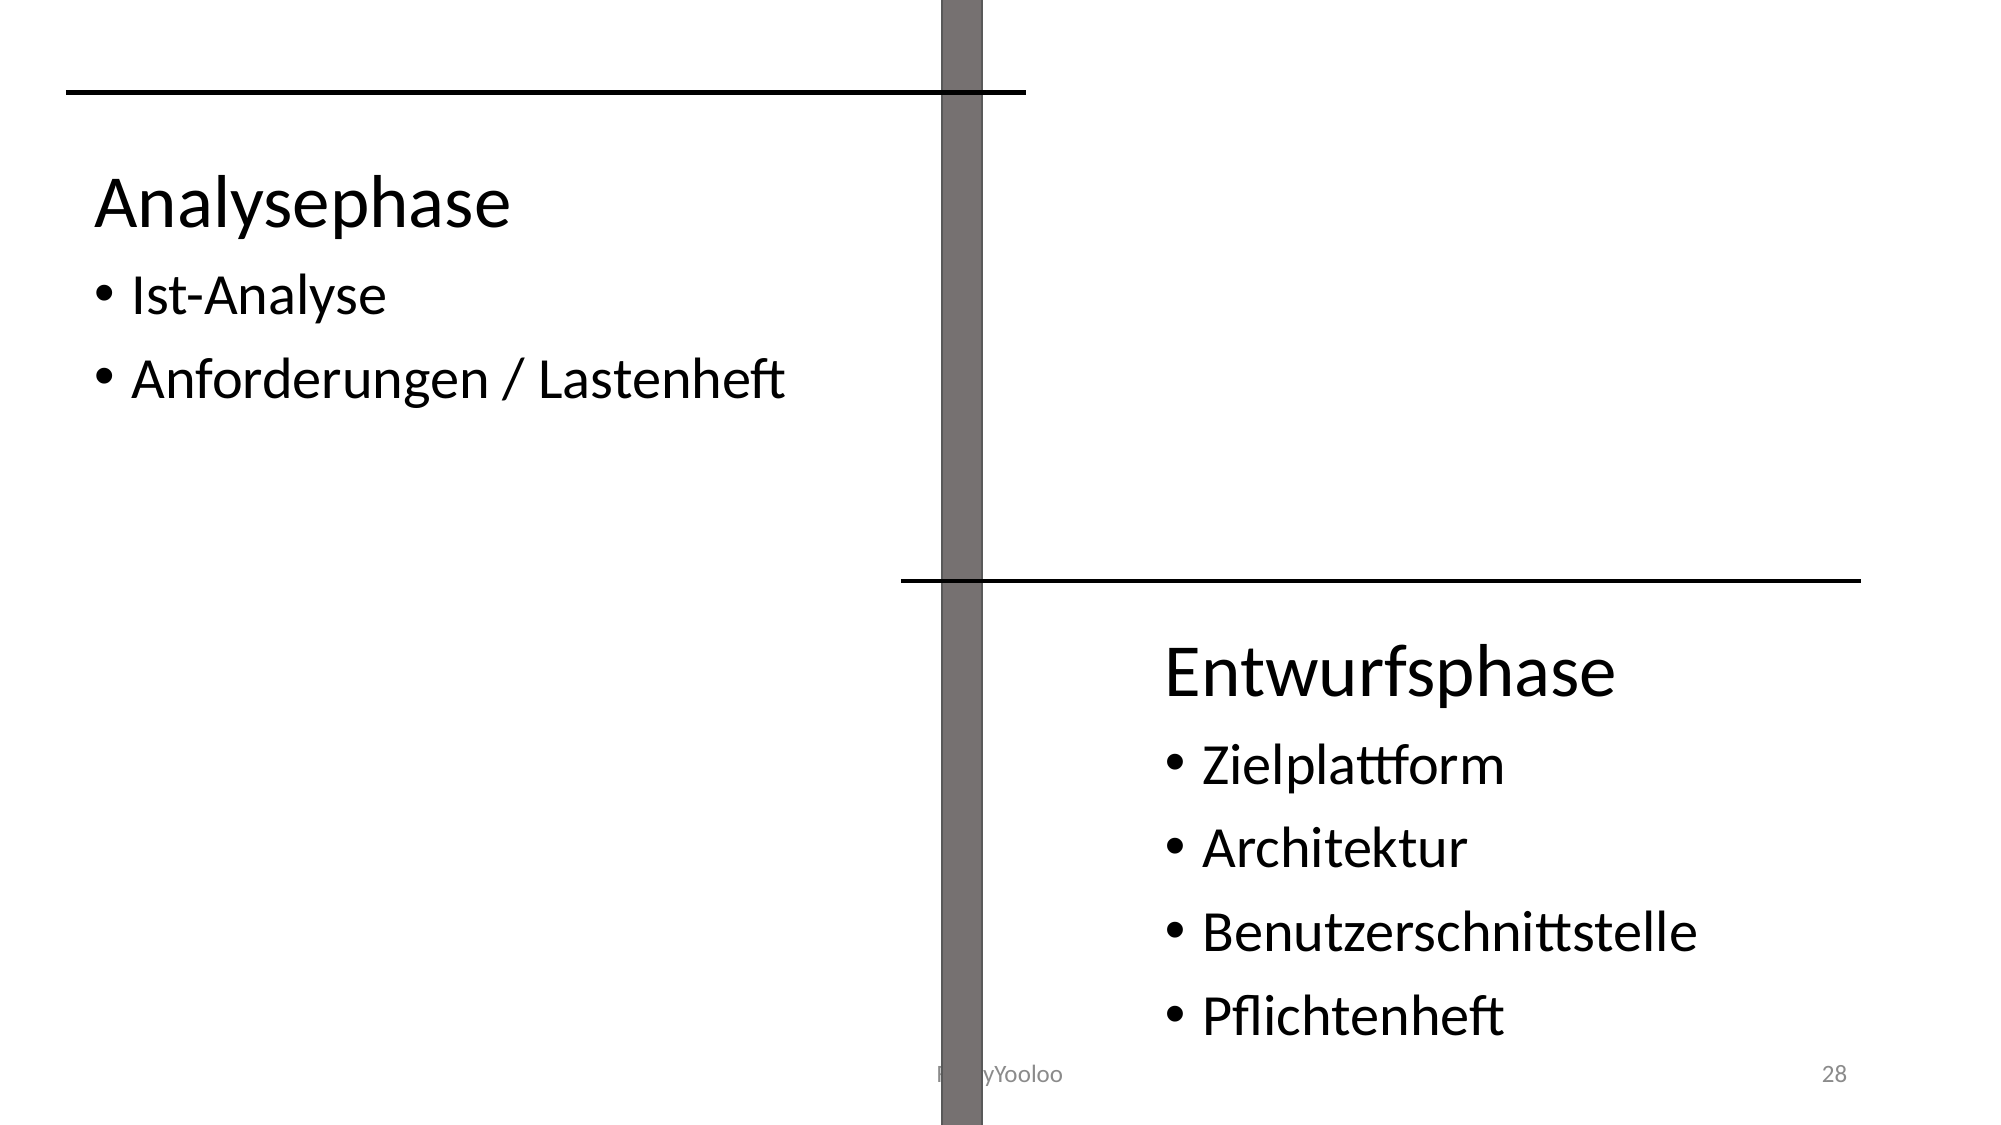

Analysephase
Ist-Analyse
Anforderungen / Lastenheft
Entwurfsphase
Zielplattform
Architektur
Benutzerschnittstelle
Pflichtenheft
FancyYooloo
28